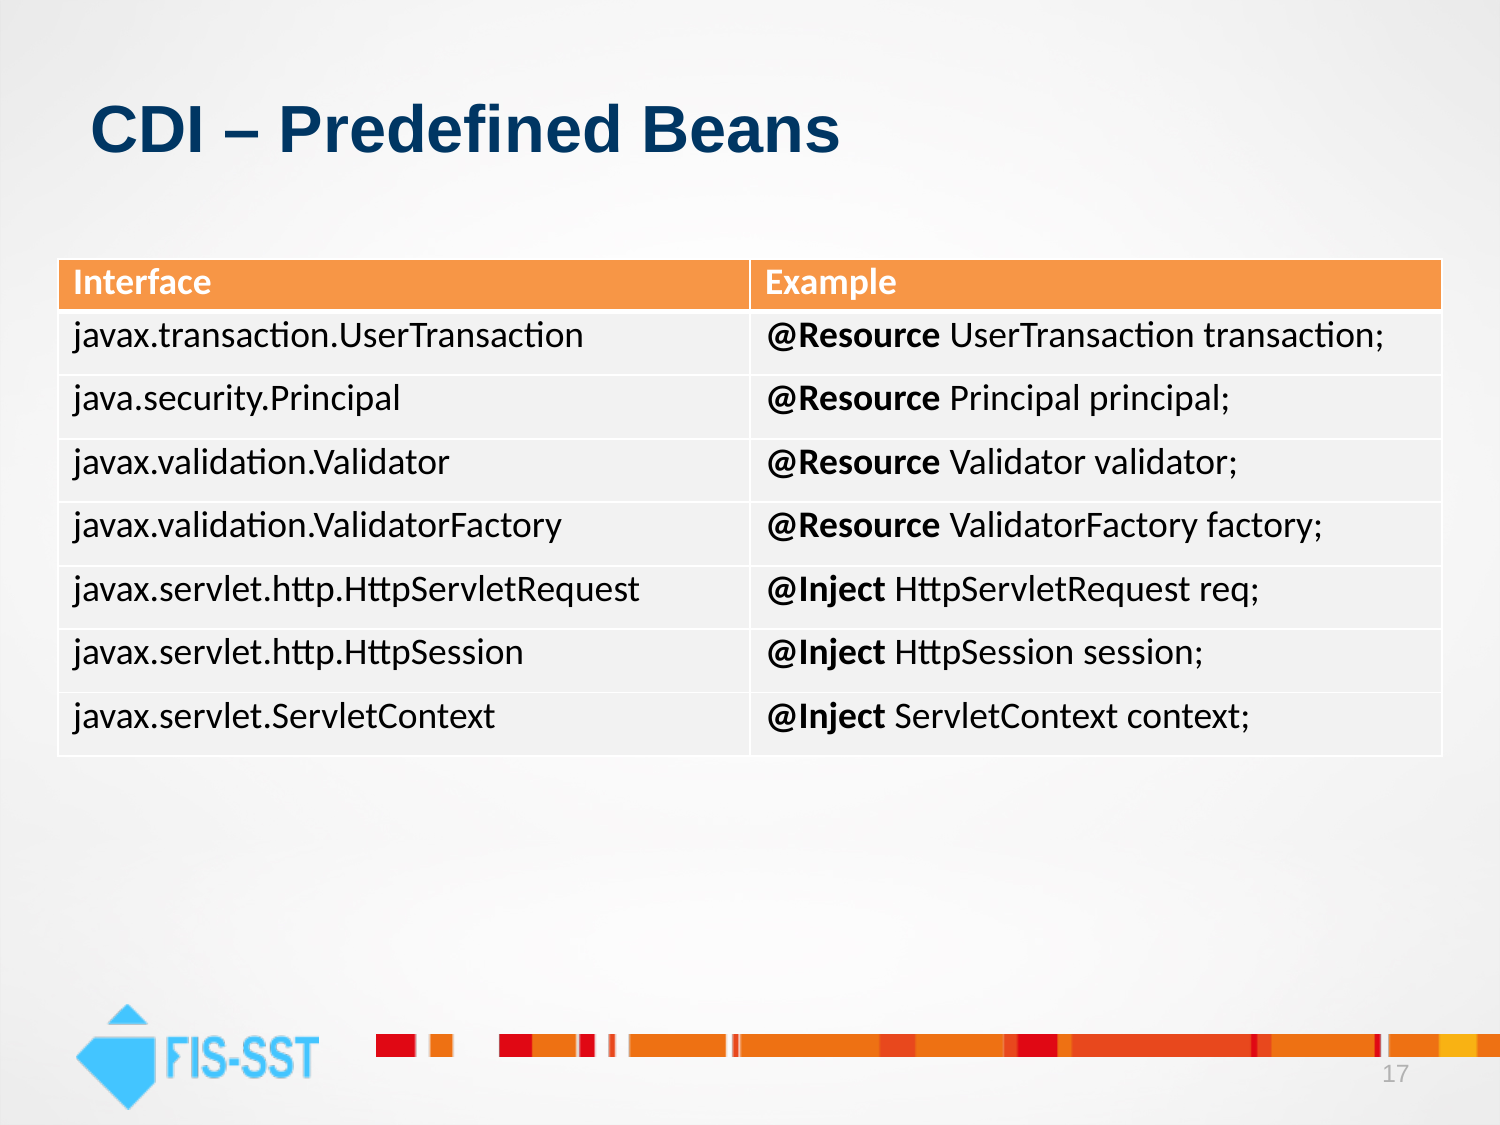

# CDI – Predefined Beans
| Interface | Example |
| --- | --- |
| javax.transaction.UserTransaction | @Resource UserTransaction transaction; |
| java.security.Principal | @Resource Principal principal; |
| javax.validation.Validator | @Resource Validator validator; |
| javax.validation.ValidatorFactory | @Resource ValidatorFactory factory; |
| javax.servlet.http.HttpServletRequest | @Inject HttpServletRequest req; |
| javax.servlet.http.HttpSession | @Inject HttpSession session; |
| javax.servlet.ServletContext | @Inject ServletContext context; |
17